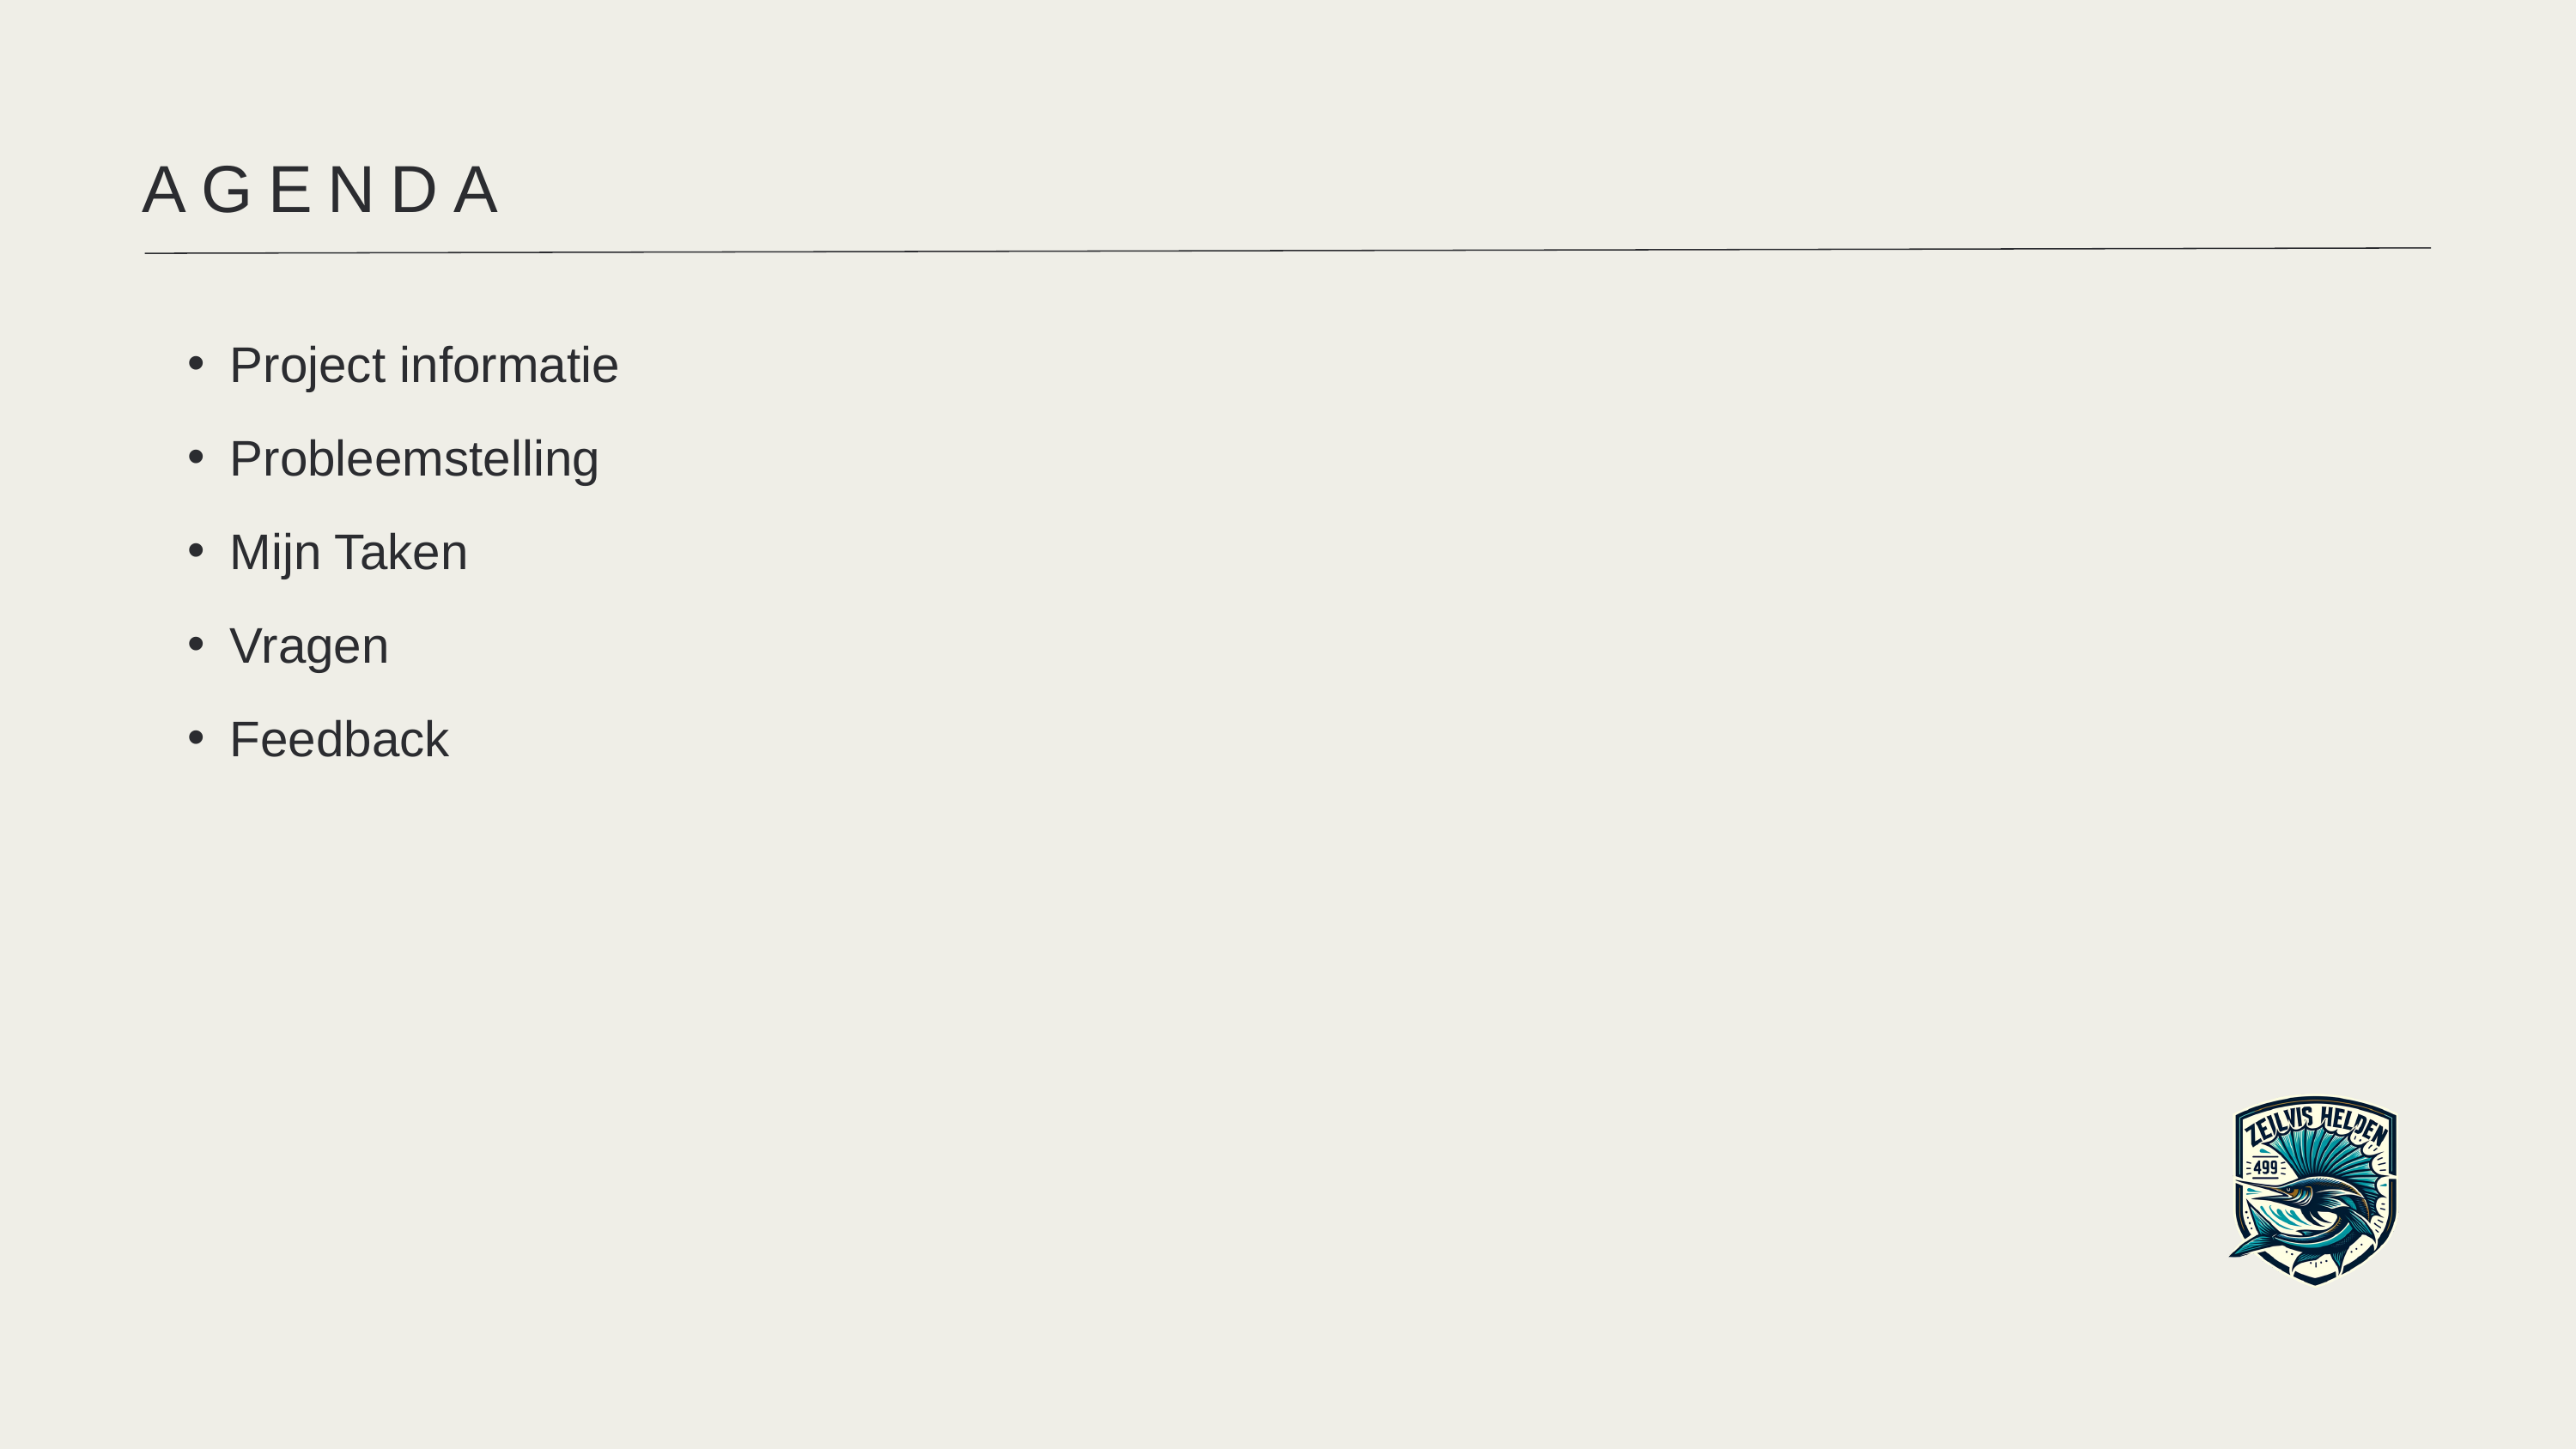

AGENDA

Project informatie
Probleemstelling
Mijn Taken
Vragen
Feedback